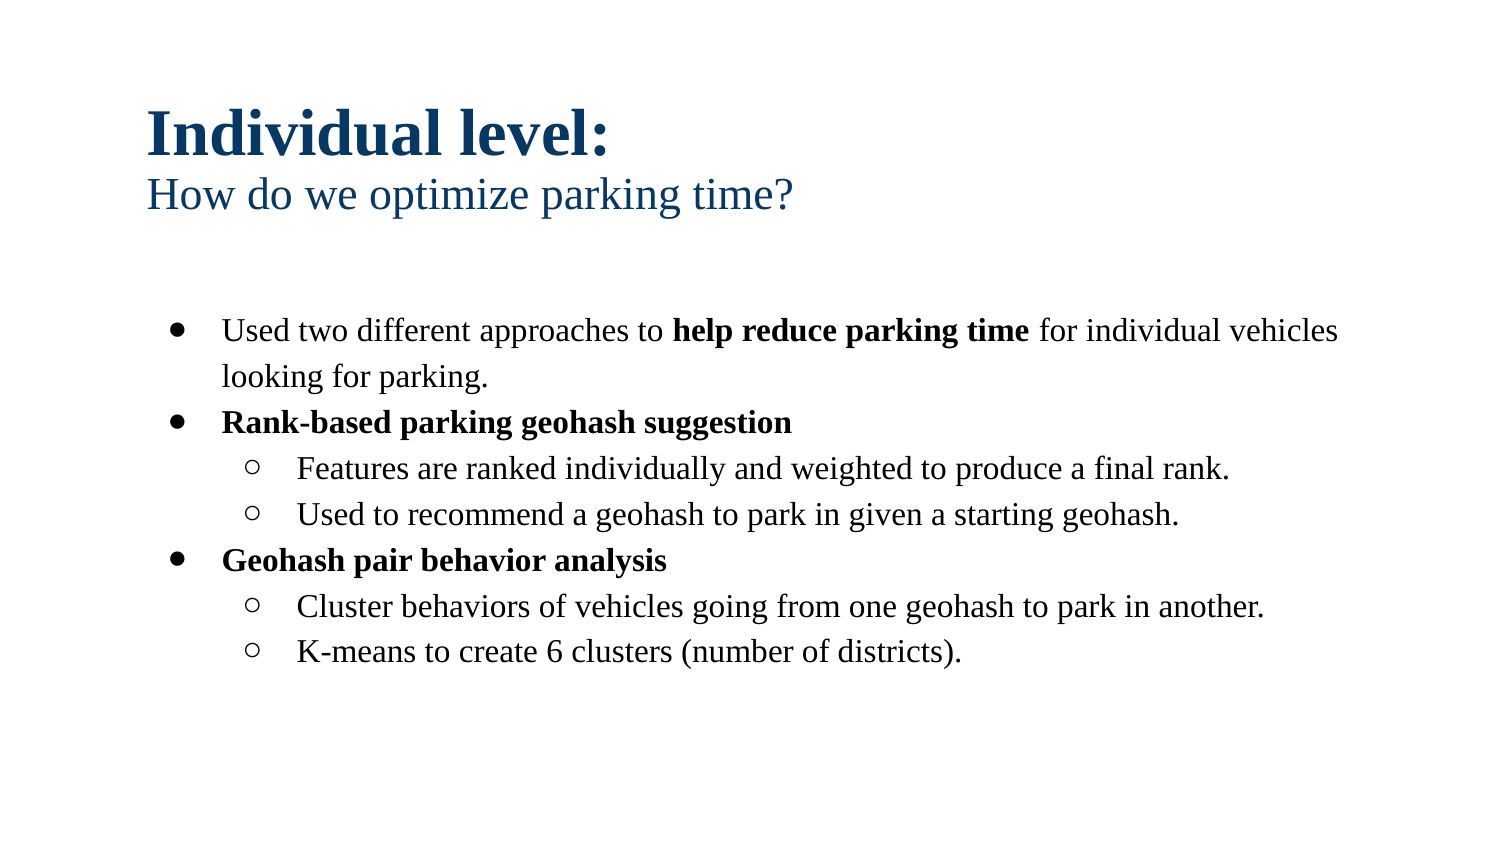

# Individual level:
How do we optimize parking time?

Used two different approaches to help reduce parking time for individual vehicles looking for parking.
Rank-based parking geohash suggestion
Features are ranked individually and weighted to produce a final rank.
Used to recommend a geohash to park in given a starting geohash.
Geohash pair behavior analysis
Cluster behaviors of vehicles going from one geohash to park in another.
K-means to create 6 clusters (number of districts).